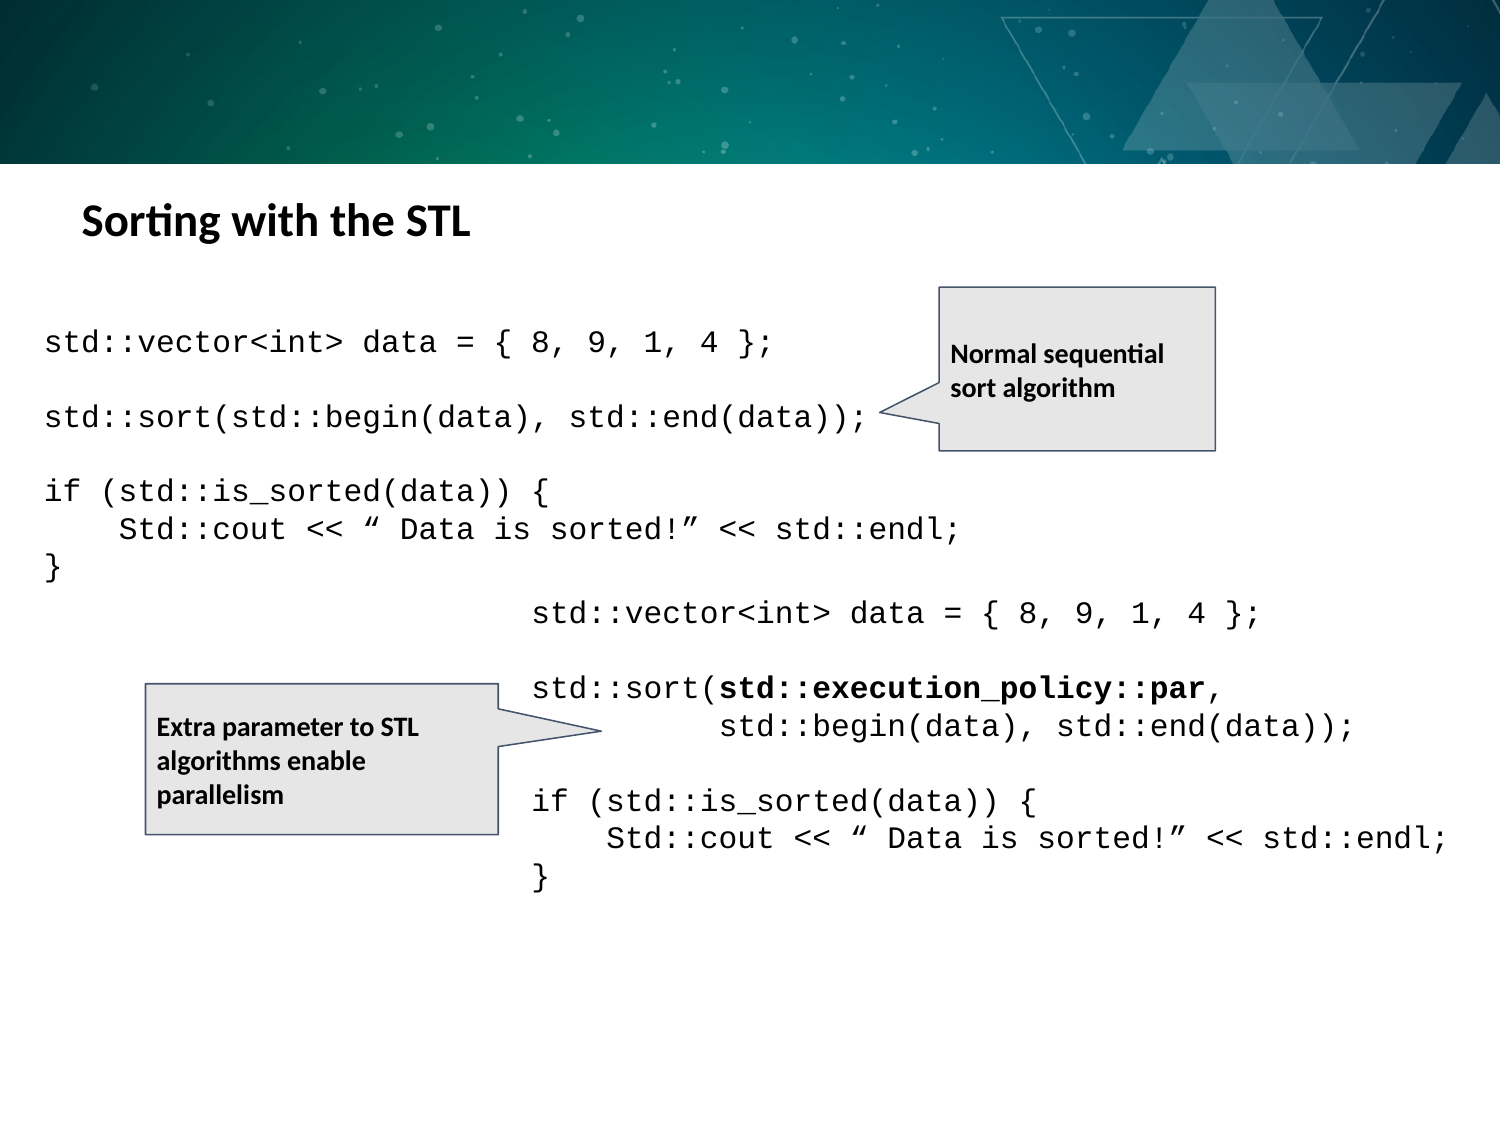

Sorting with the STL

std::vector<int> data = { 8, 9, 1, 4 };

std::sort(std::begin(data), std::end(data));

if (std::is_sorted(data)) {
    Std::cout << “ Data is sorted!” << std::endl;
}
Normal sequential sort algorithm

std::vector<int> data = { 8, 9, 1, 4 };

std::sort(std::execution_policy::par,
          std::begin(data), std::end(data));

if (std::is_sorted(data)) {
    Std::cout << “ Data is sorted!” << std::endl;
}
Extra parameter to STL algorithms enable parallelism